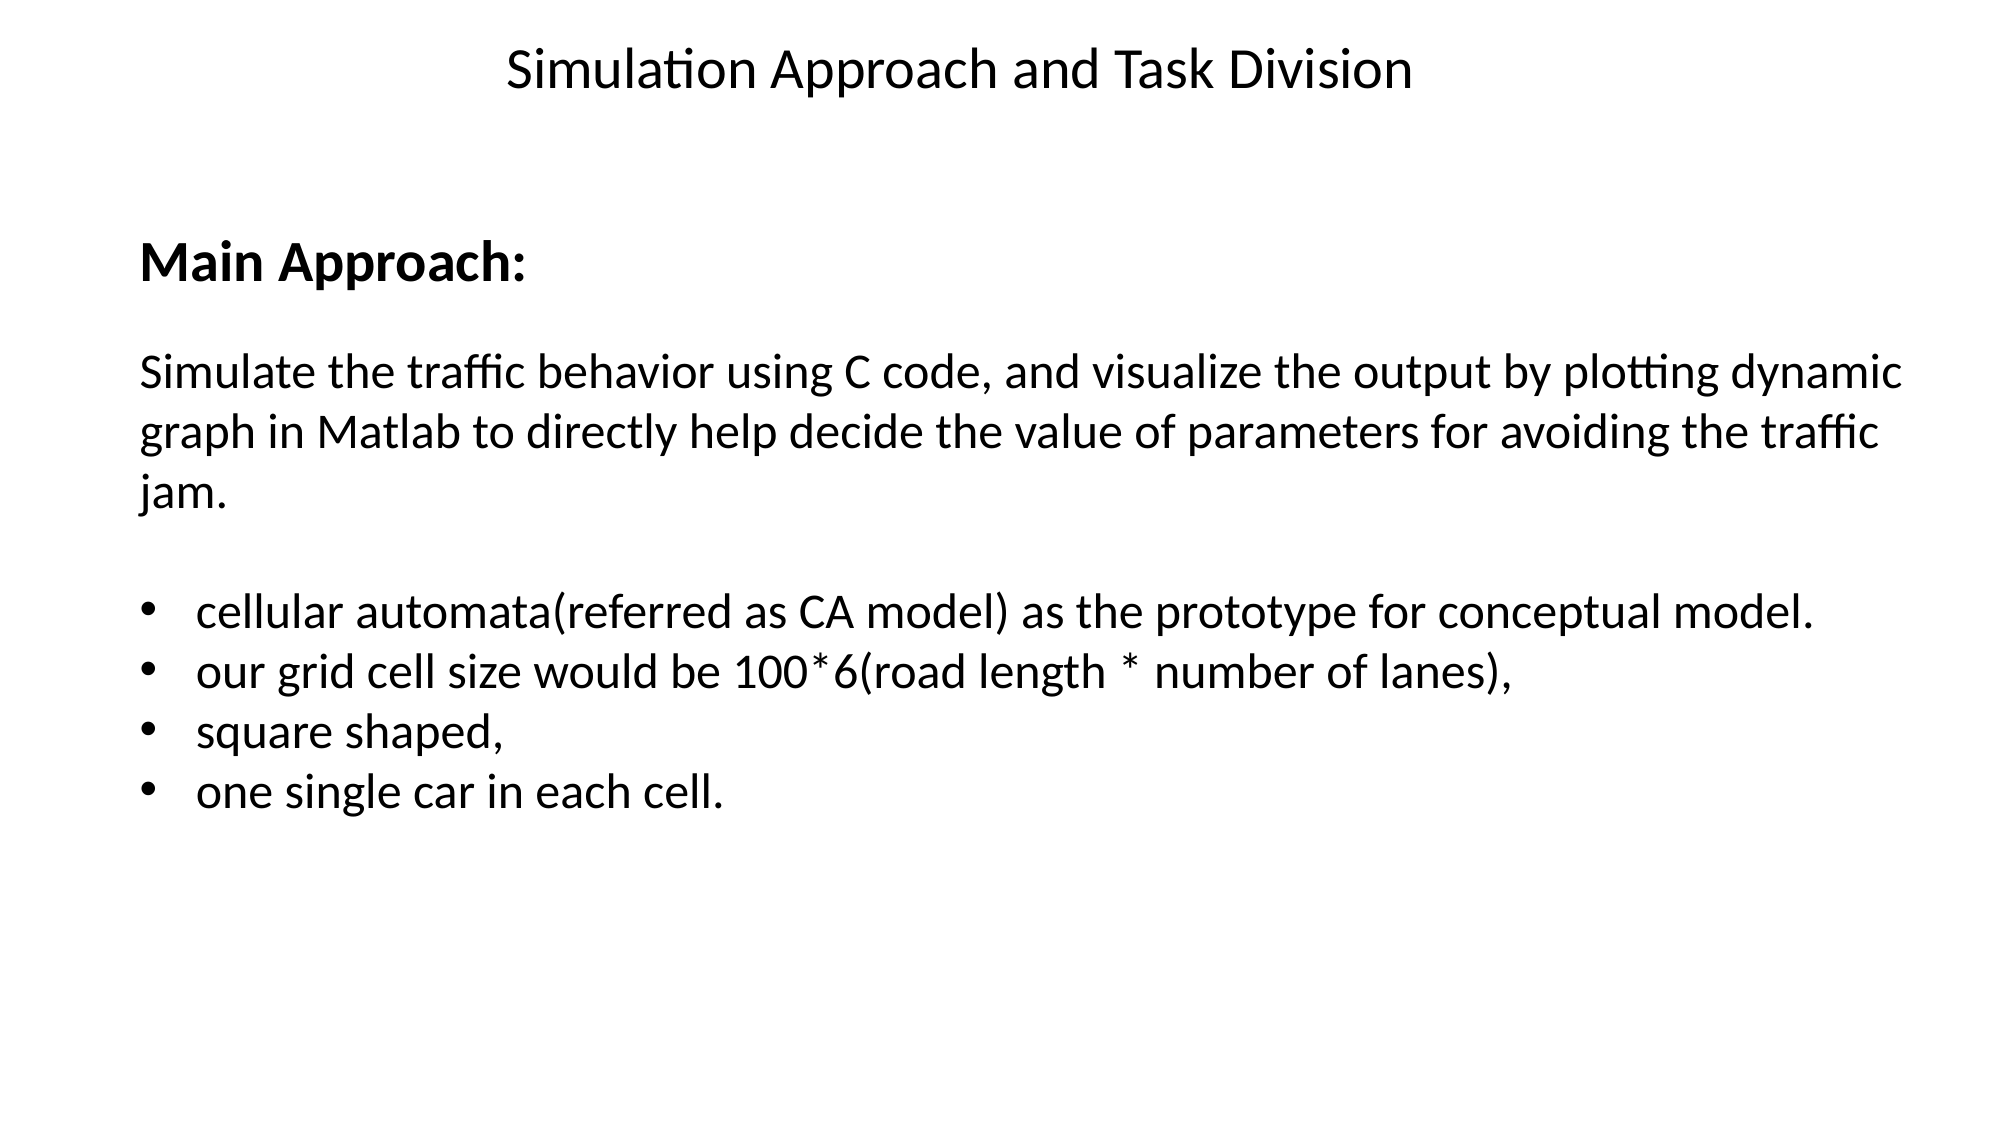

Simulation Approach and Task Division
Main Approach:

Simulate the traffic behavior using C code, and visualize the output by plotting dynamic graph in Matlab to directly help decide the value of parameters for avoiding the traffic jam.

cellular automata(referred as CA model) as the prototype for conceptual model.
our grid cell size would be 100*6(road length * number of lanes),
square shaped,
one single car in each cell.